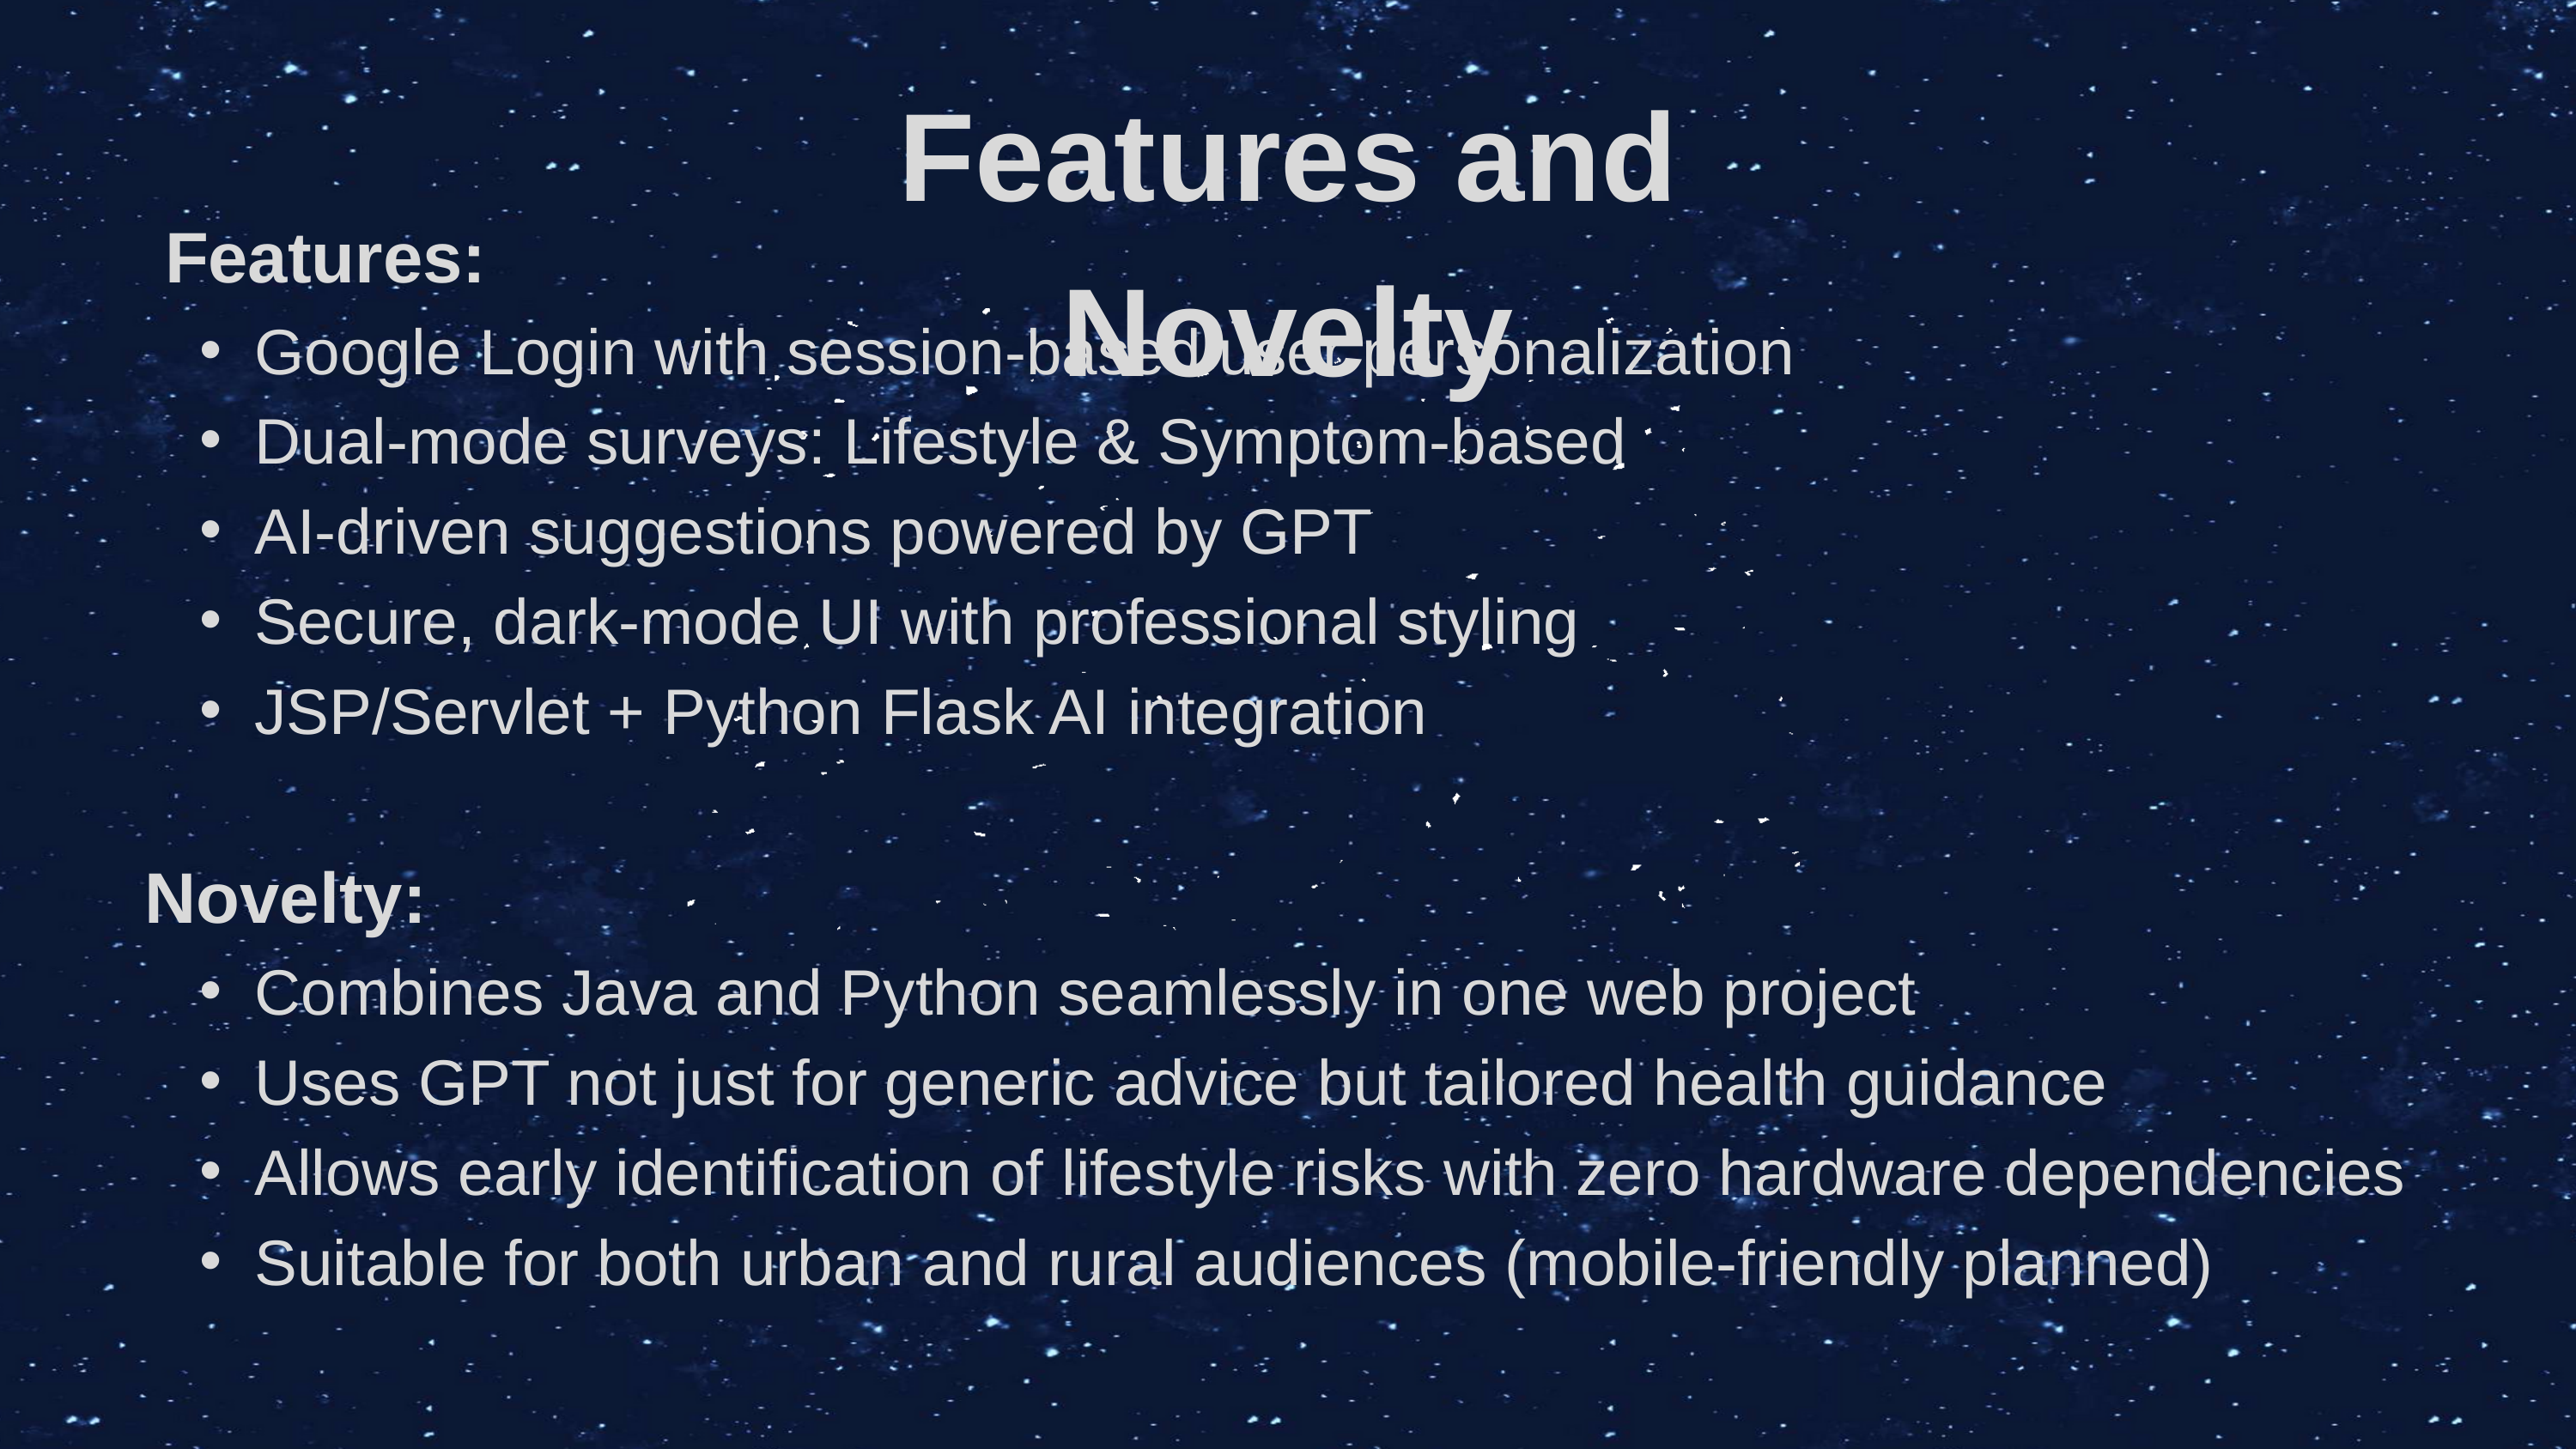

Features and Novelty
 Features:
Google Login with session-based user personalization
Dual-mode surveys: Lifestyle & Symptom-based
AI-driven suggestions powered by GPT
Secure, dark-mode UI with professional styling
JSP/Servlet + Python Flask AI integration

Novelty:
Combines Java and Python seamlessly in one web project
Uses GPT not just for generic advice but tailored health guidance
Allows early identification of lifestyle risks with zero hardware dependencies
Suitable for both urban and rural audiences (mobile-friendly planned)